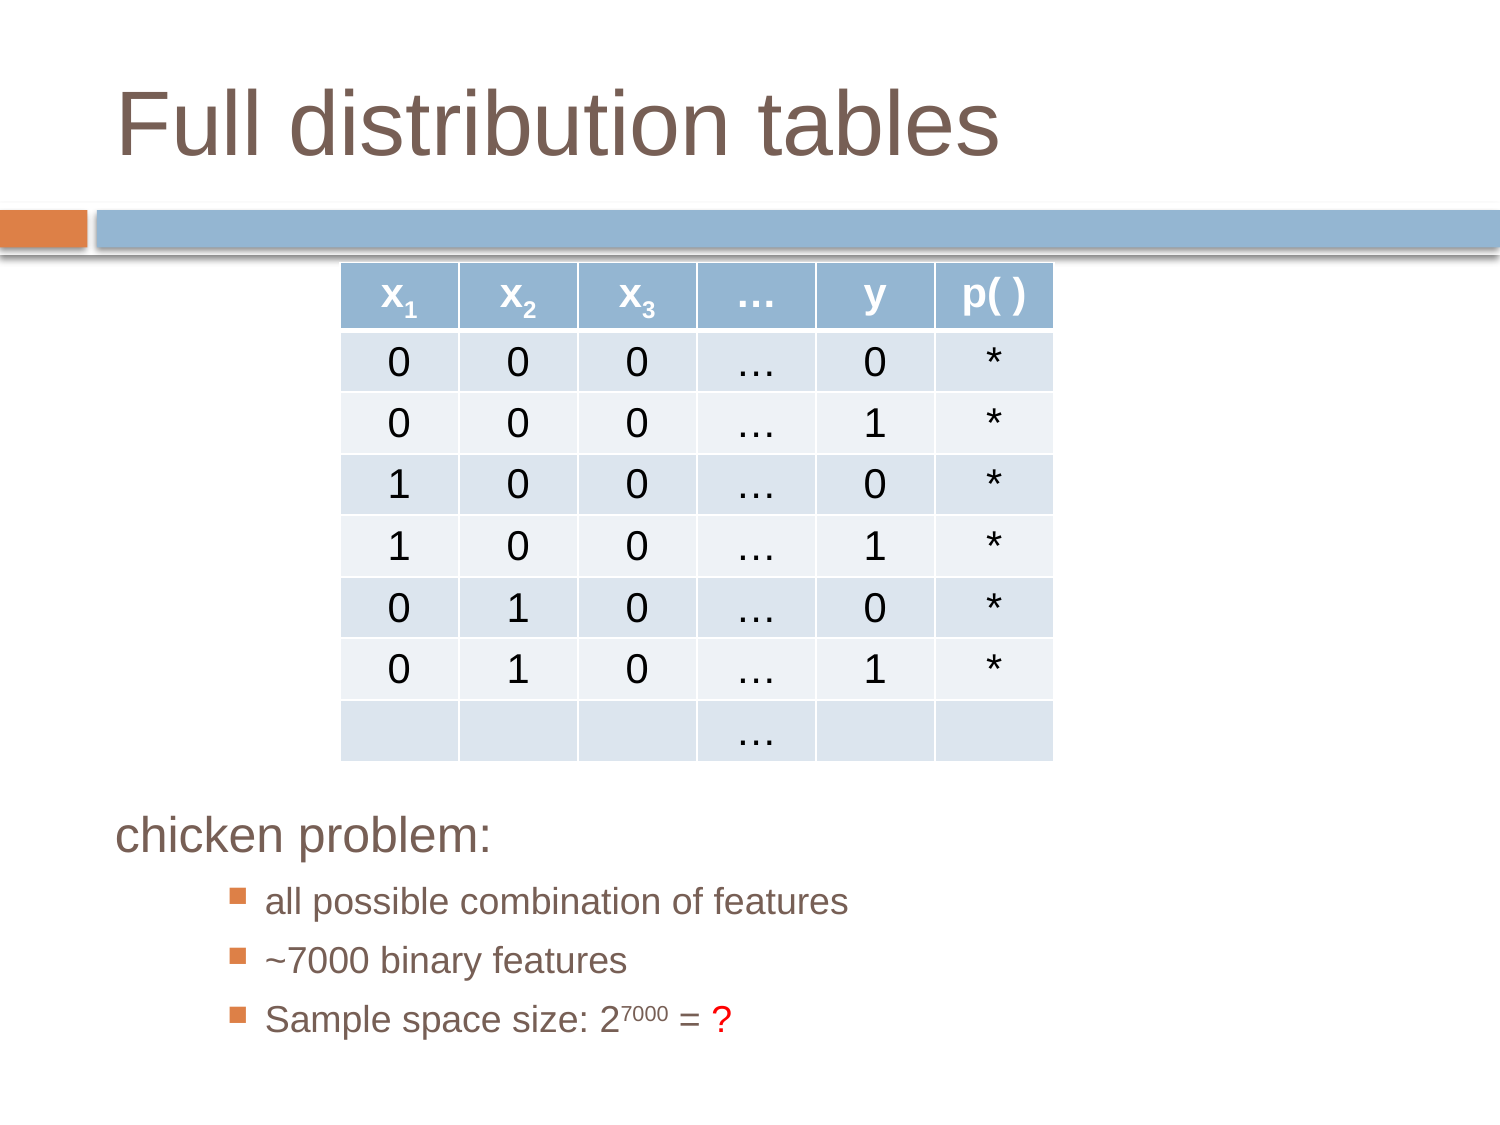

# Full distribution tables
| x1 | x2 | x3 | … | y | p( ) |
| --- | --- | --- | --- | --- | --- |
| 0 | 0 | 0 | … | 0 | \* |
| 0 | 0 | 0 | … | 1 | \* |
| 1 | 0 | 0 | … | 0 | \* |
| 1 | 0 | 0 | … | 1 | \* |
| 0 | 1 | 0 | … | 0 | \* |
| 0 | 1 | 0 | … | 1 | \* |
|  |  |  | … |  |  |
chicken problem:
all possible combination of features
~7000 binary features
Sample space size: 27000 = ?